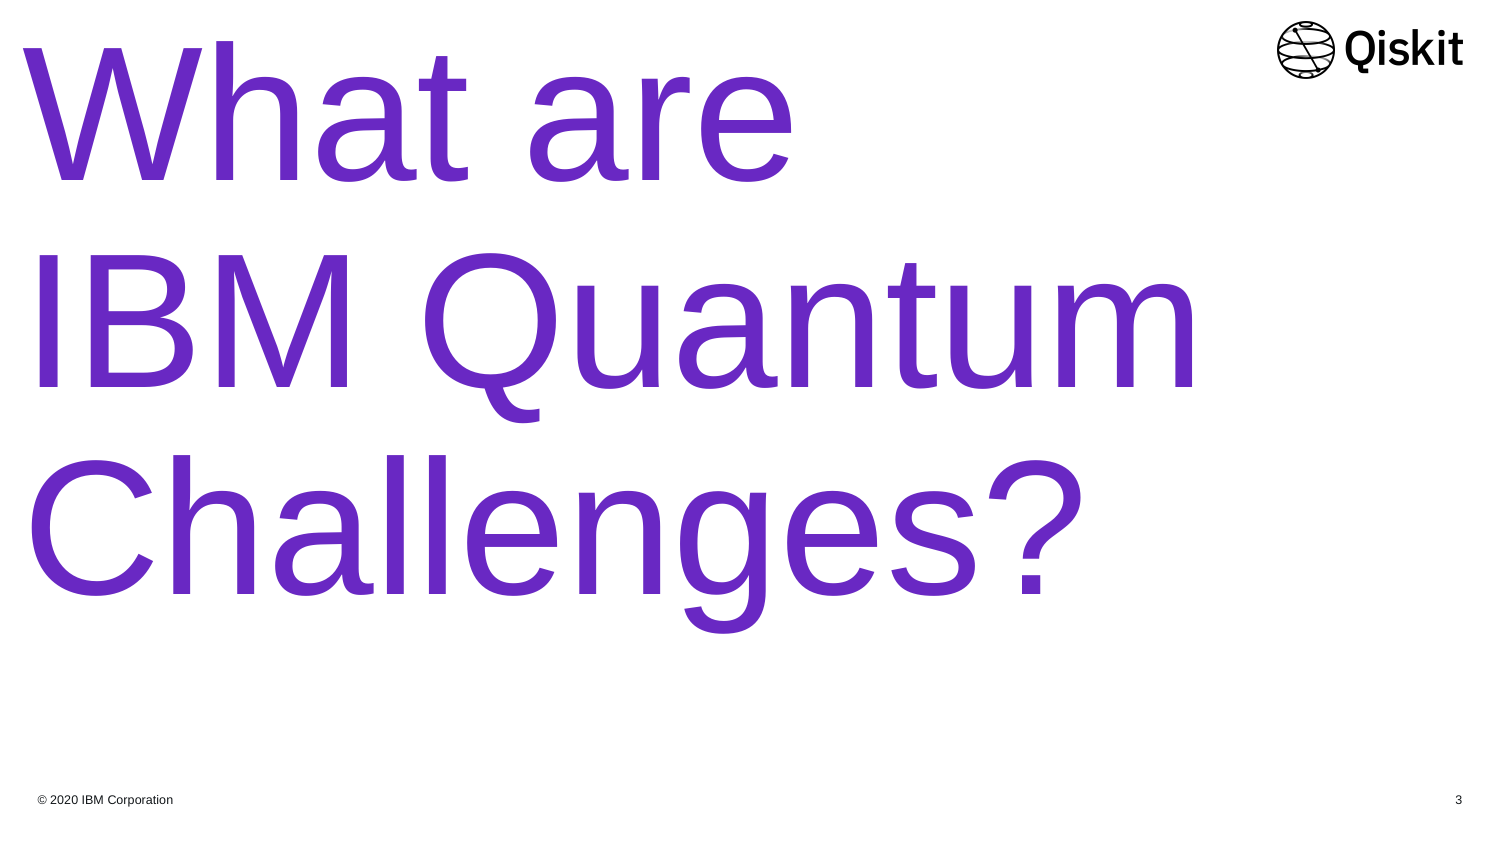

# What are IBM Quantum Challenges?
© 2020 IBM Corporation
3